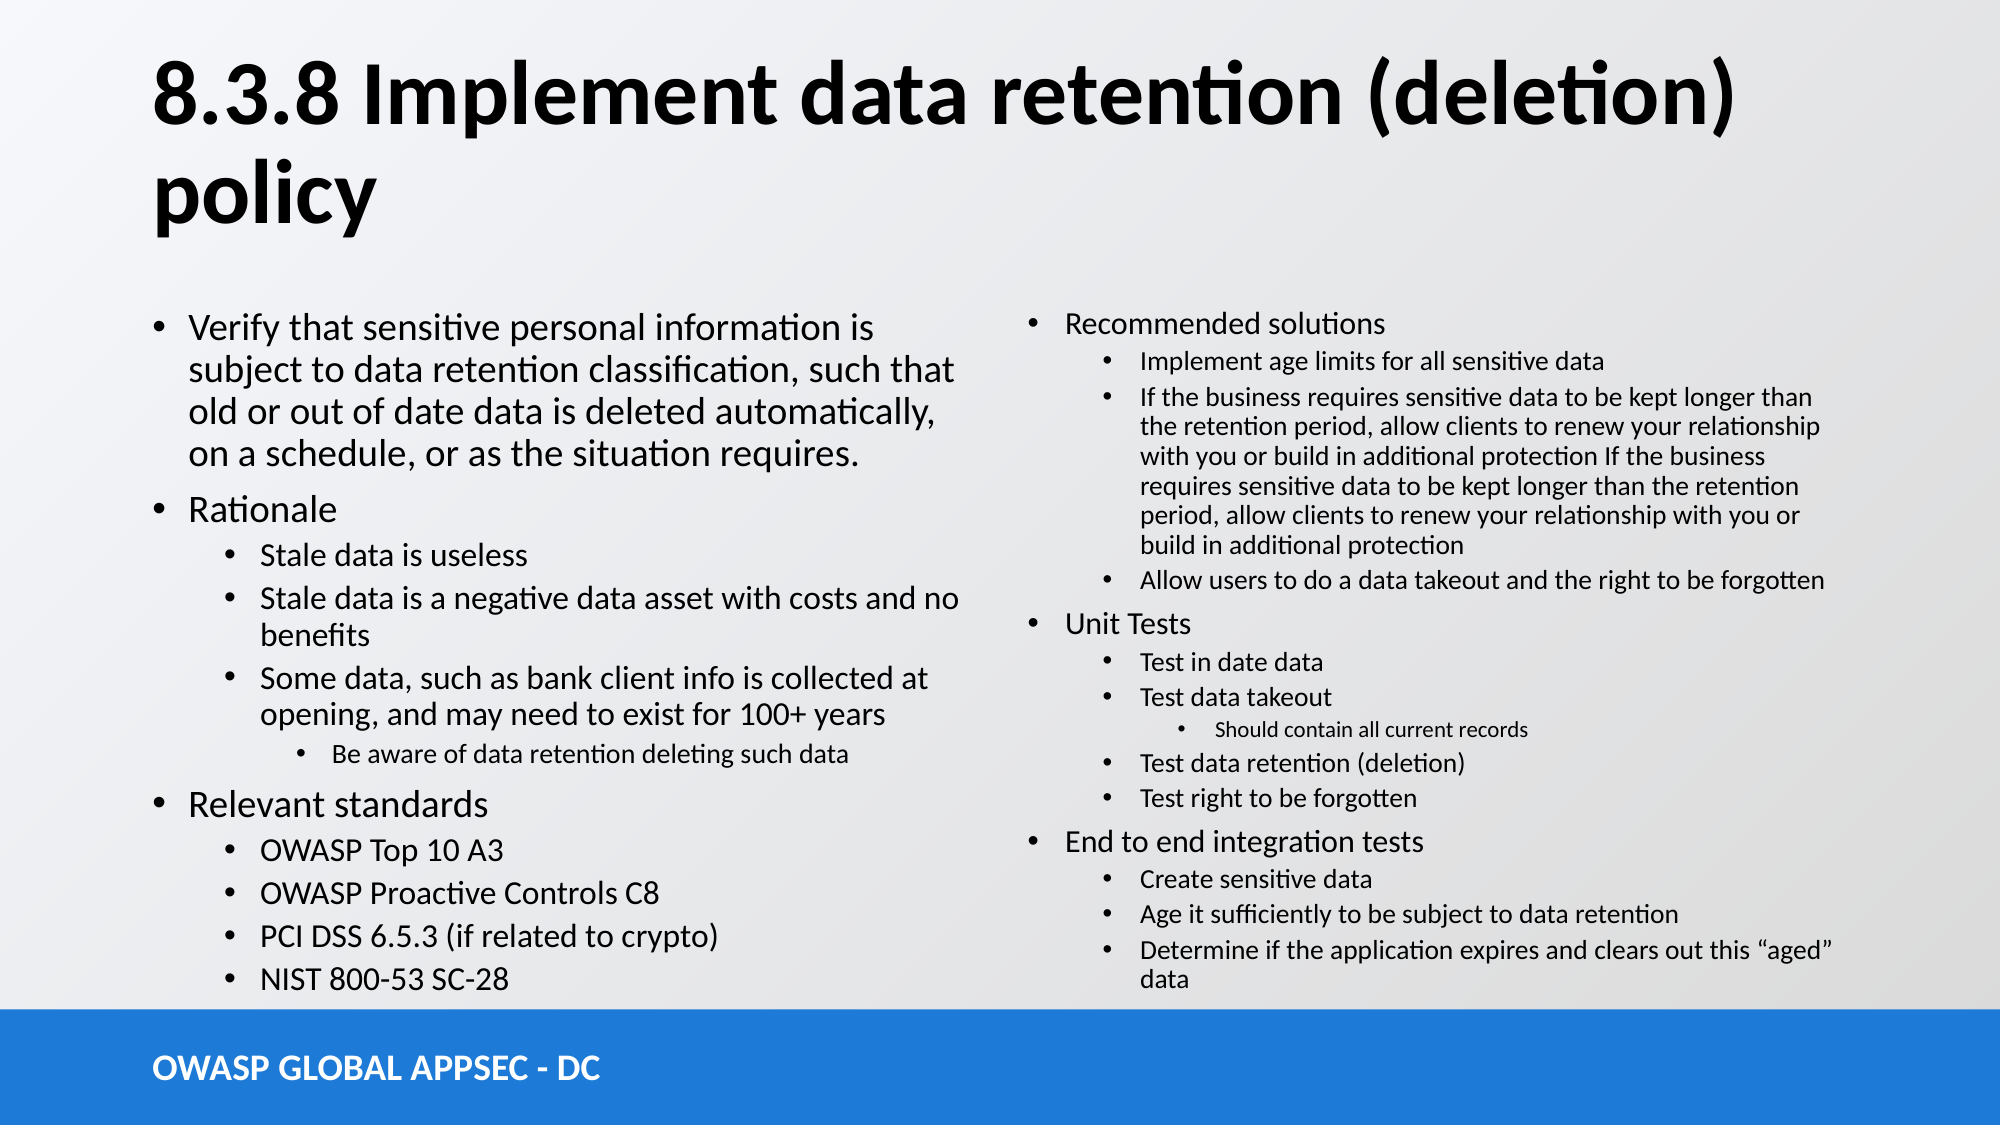

# 8.3.8 Implement data retention (deletion) policy
Verify that sensitive personal information is subject to data retention classification, such that old or out of date data is deleted automatically, on a schedule, or as the situation requires.
Rationale
Stale data is useless
Stale data is a negative data asset with costs and no benefits
Some data, such as bank client info is collected at opening, and may need to exist for 100+ years
Be aware of data retention deleting such data
Relevant standards
OWASP Top 10 A3
OWASP Proactive Controls C8
PCI DSS 6.5.3 (if related to crypto)
NIST 800-53 SC-28

Recommended solutions
Implement age limits for all sensitive data
If the business requires sensitive data to be kept longer than the retention period, allow clients to renew your relationship with you or build in additional protection If the business requires sensitive data to be kept longer than the retention period, allow clients to renew your relationship with you or build in additional protection
Allow users to do a data takeout and the right to be forgotten
Unit Tests
Test in date data
Test data takeout
Should contain all current records
Test data retention (deletion)
Test right to be forgotten
End to end integration tests
Create sensitive data
Age it sufficiently to be subject to data retention
Determine if the application expires and clears out this “aged” data